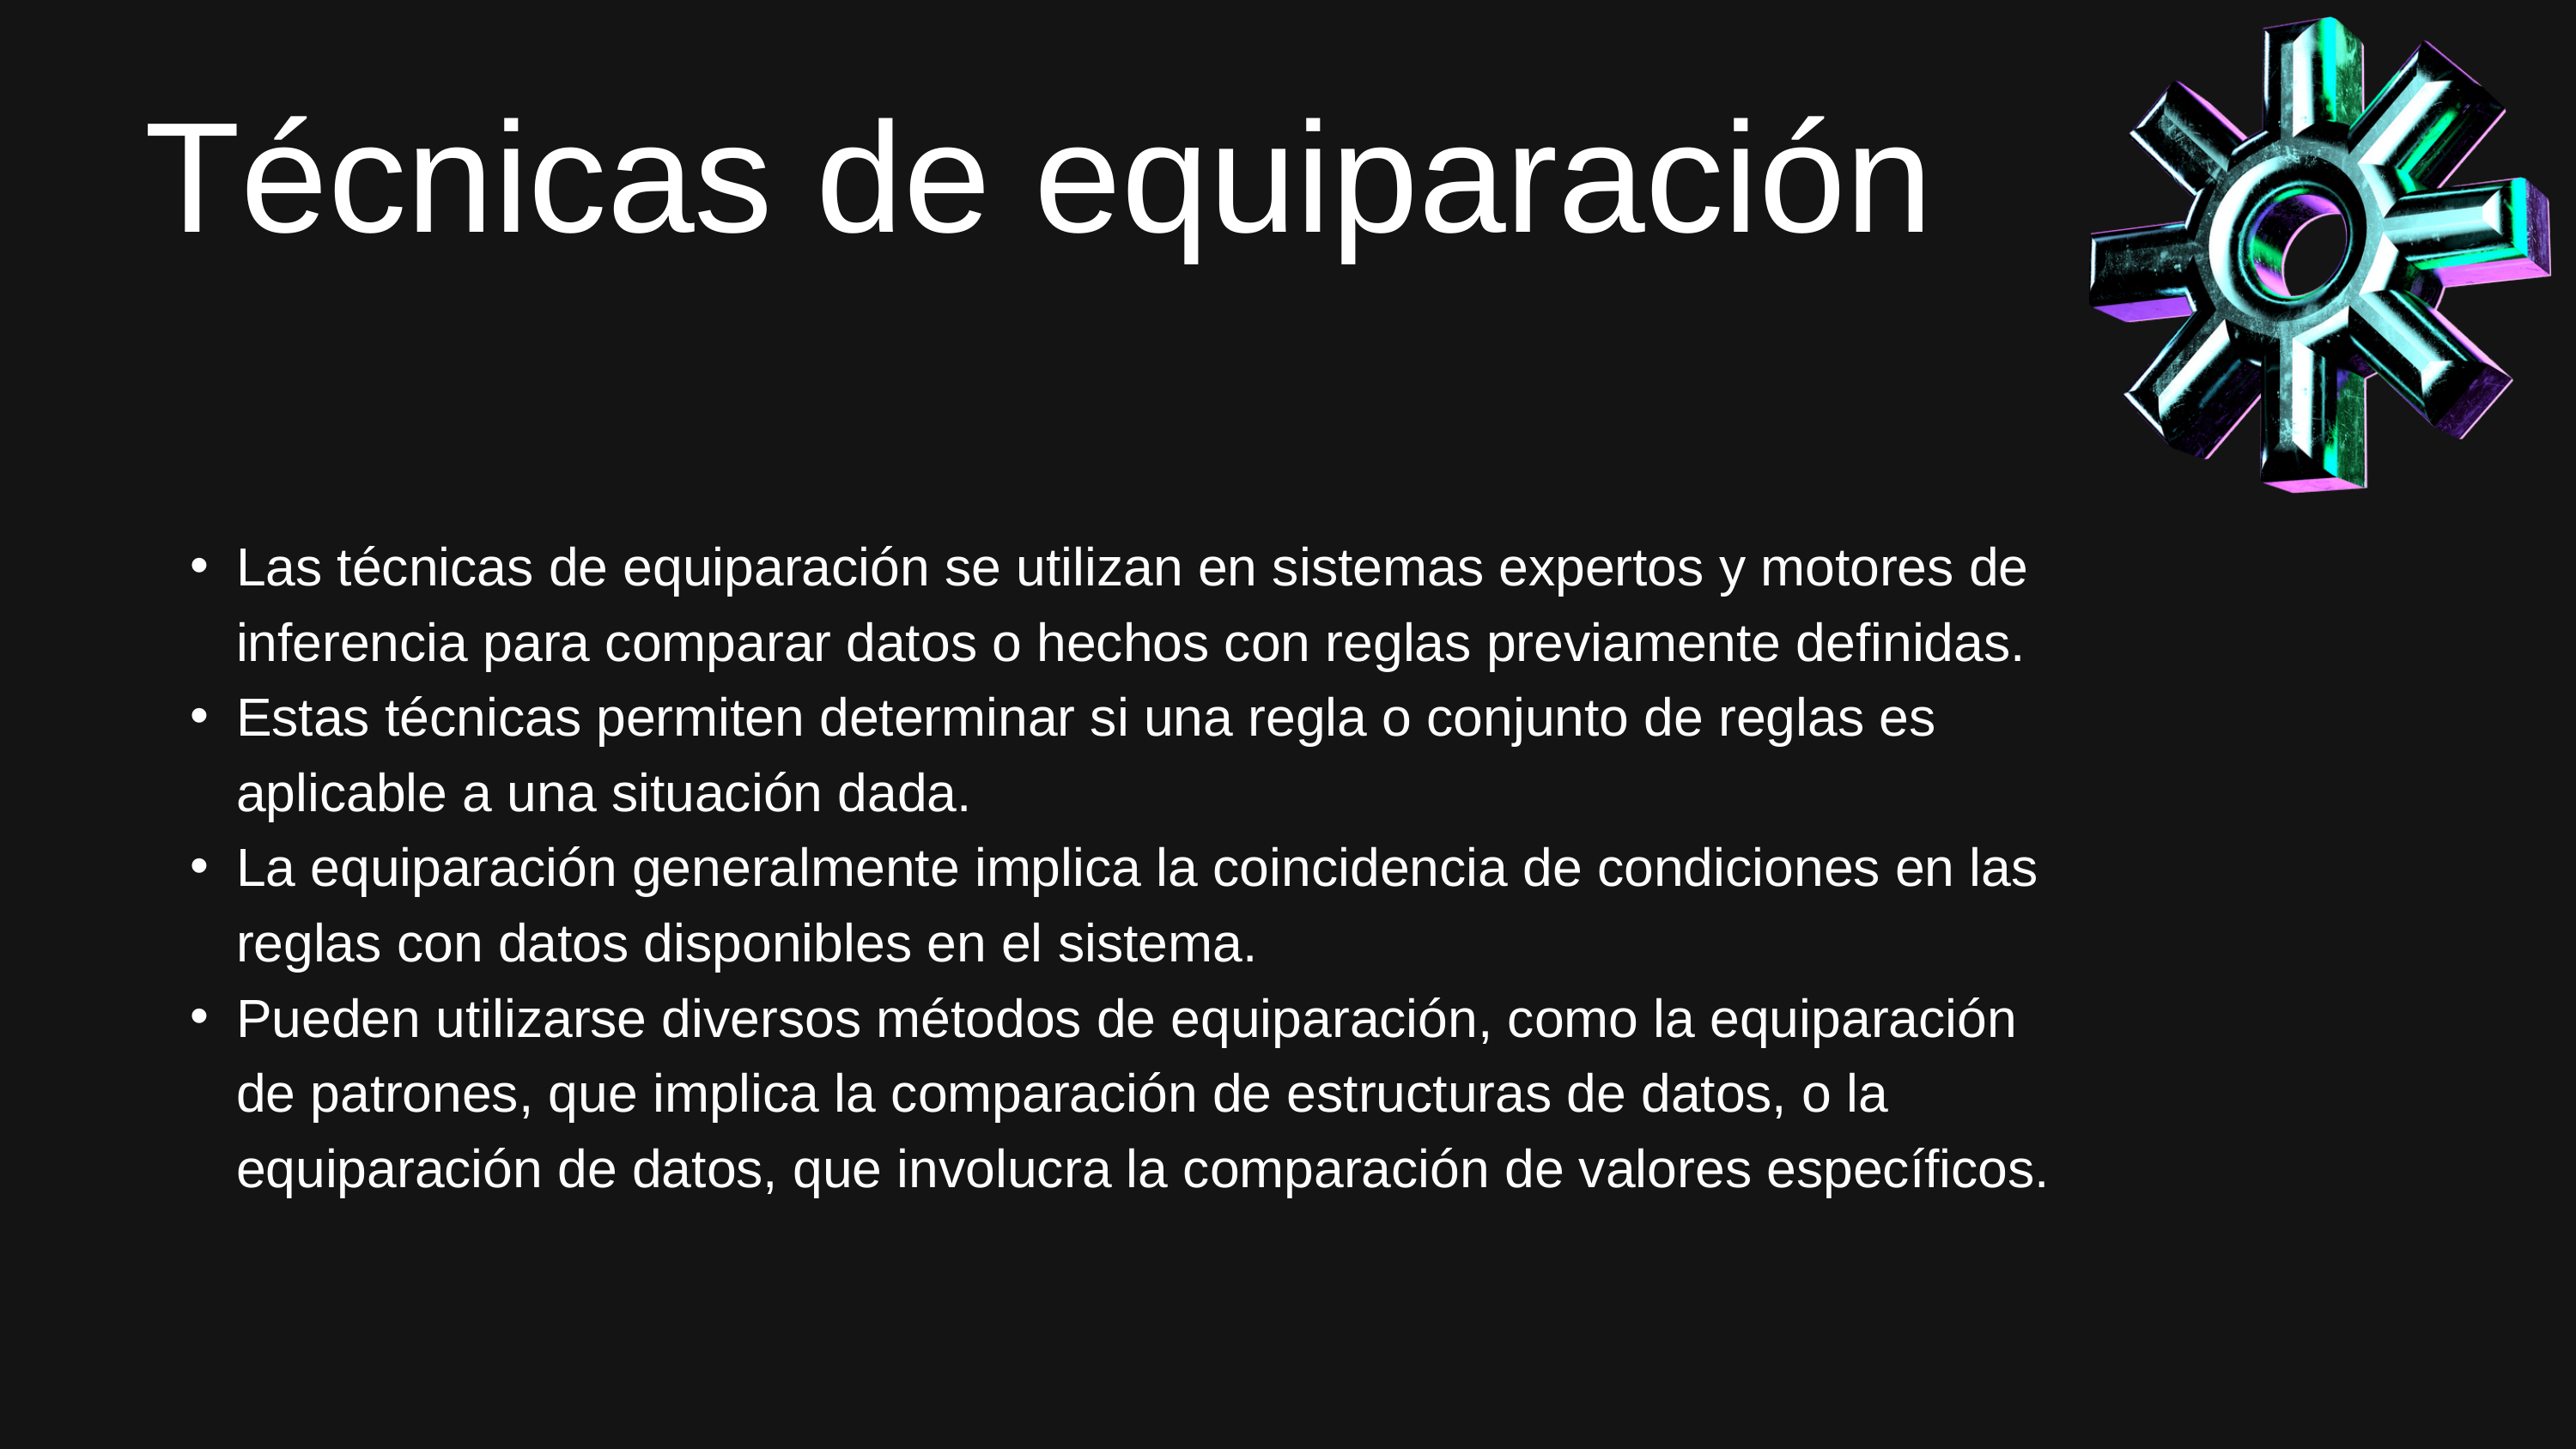

Técnicas de equiparación
Las técnicas de equiparación se utilizan en sistemas expertos y motores de inferencia para comparar datos o hechos con reglas previamente definidas.
Estas técnicas permiten determinar si una regla o conjunto de reglas es aplicable a una situación dada.
La equiparación generalmente implica la coincidencia de condiciones en las reglas con datos disponibles en el sistema.
Pueden utilizarse diversos métodos de equiparación, como la equiparación de patrones, que implica la comparación de estructuras de datos, o la equiparación de datos, que involucra la comparación de valores específicos.